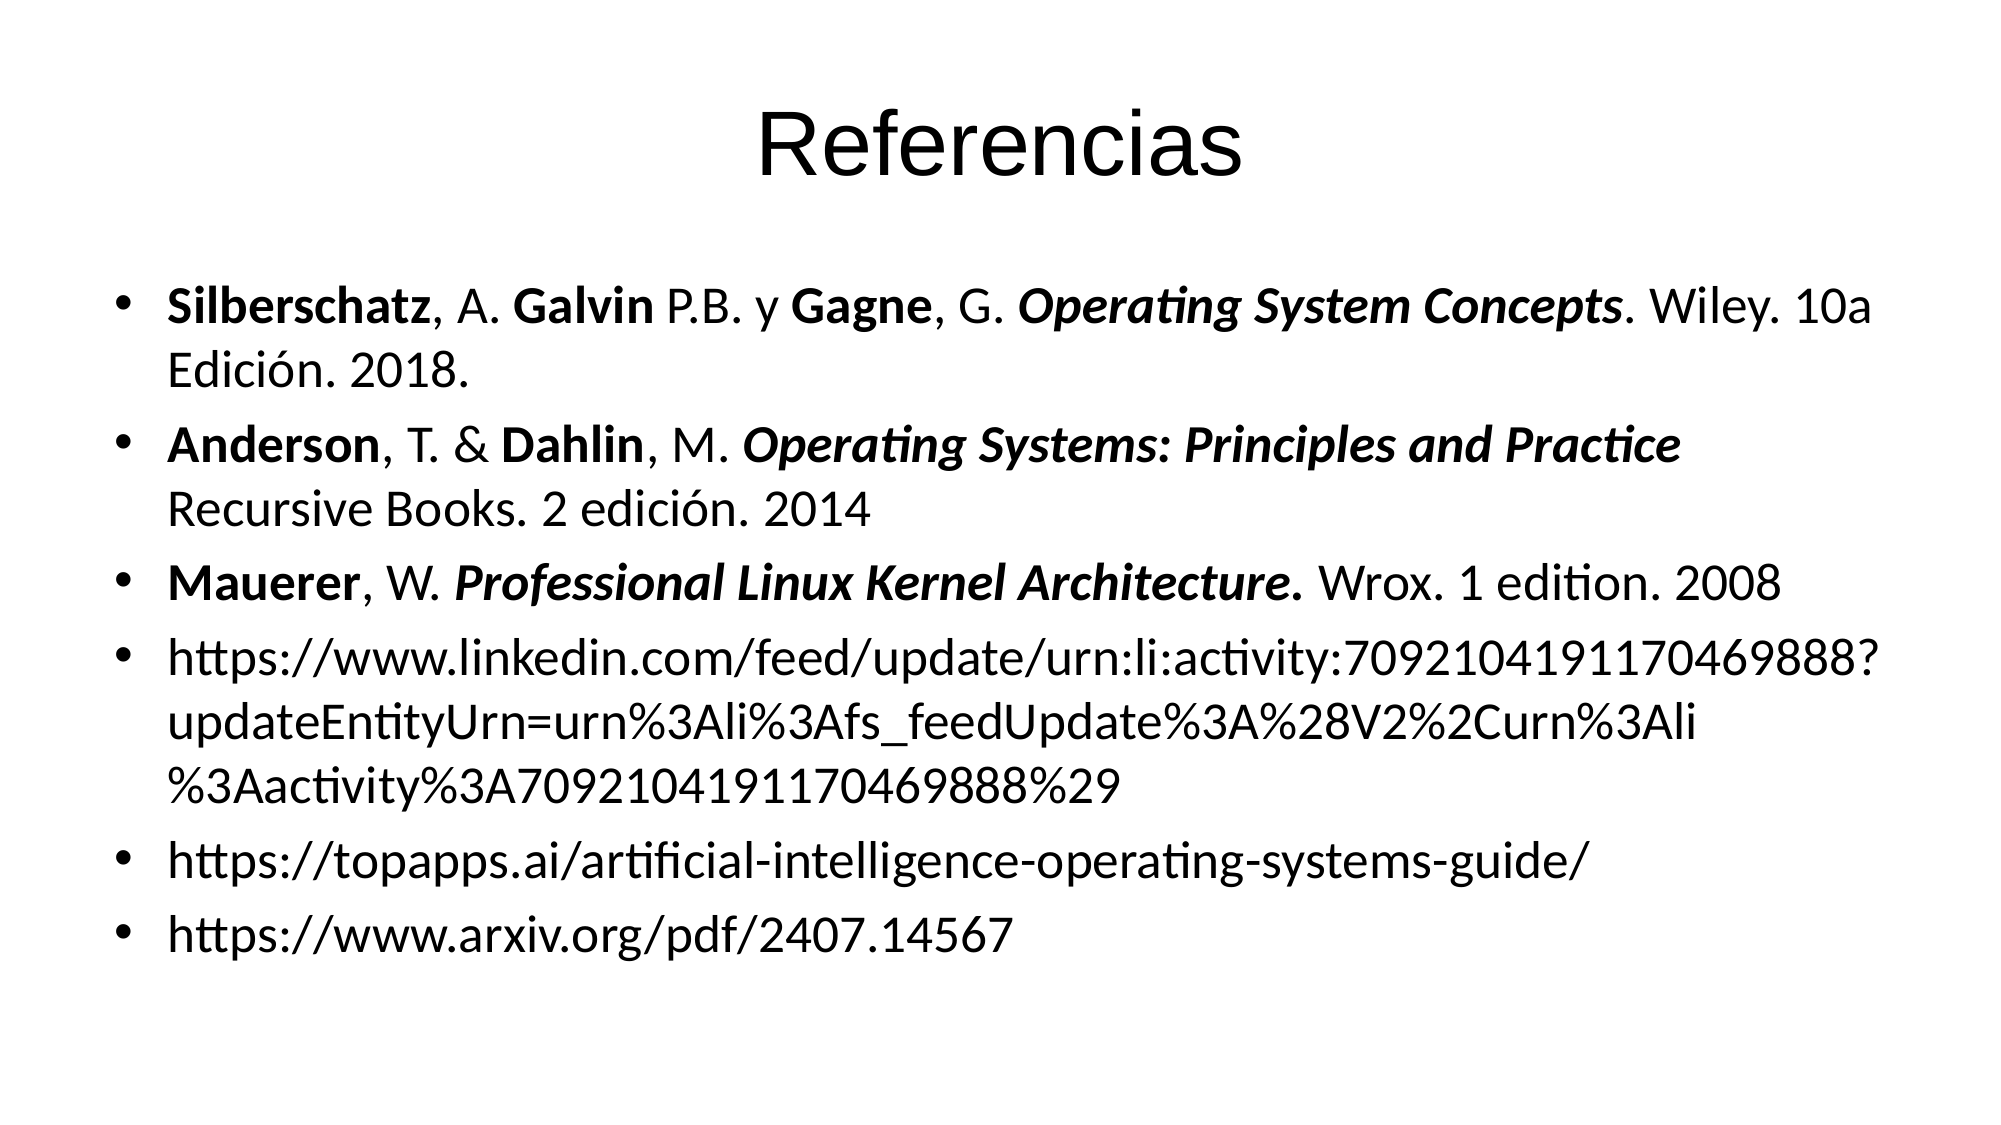

# Referencias
Silberschatz, A. Galvin P.B. y Gagne, G. Operating System Concepts. Wiley. 10a Edición. 2018.
Anderson, T. & Dahlin, M. Operating Systems: Principles and Practice Recursive Books. 2 edición. 2014
Mauerer, W. Professional Linux Kernel Architecture. Wrox. 1 edition. 2008
https://www.linkedin.com/feed/update/urn:li:activity:7092104191170469888?updateEntityUrn=urn%3Ali%3Afs_feedUpdate%3A%28V2%2Curn%3Ali%3Aactivity%3A7092104191170469888%29
https://topapps.ai/artificial-intelligence-operating-systems-guide/
https://www.arxiv.org/pdf/2407.14567